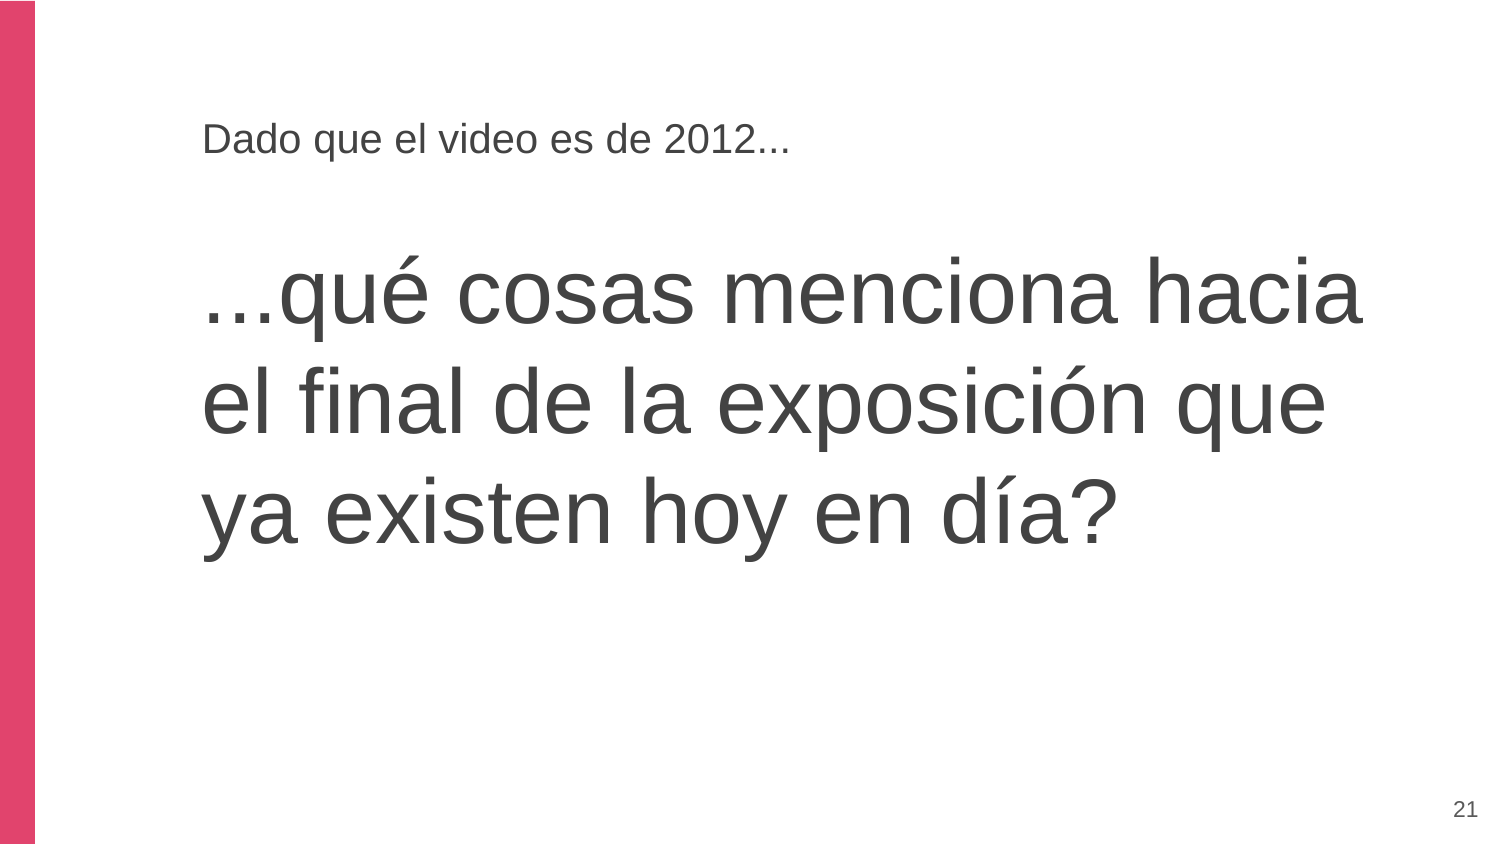

Dado que el video es de 2012...

...qué cosas menciona hacia el final de la exposición que ya existen hoy en día?

21